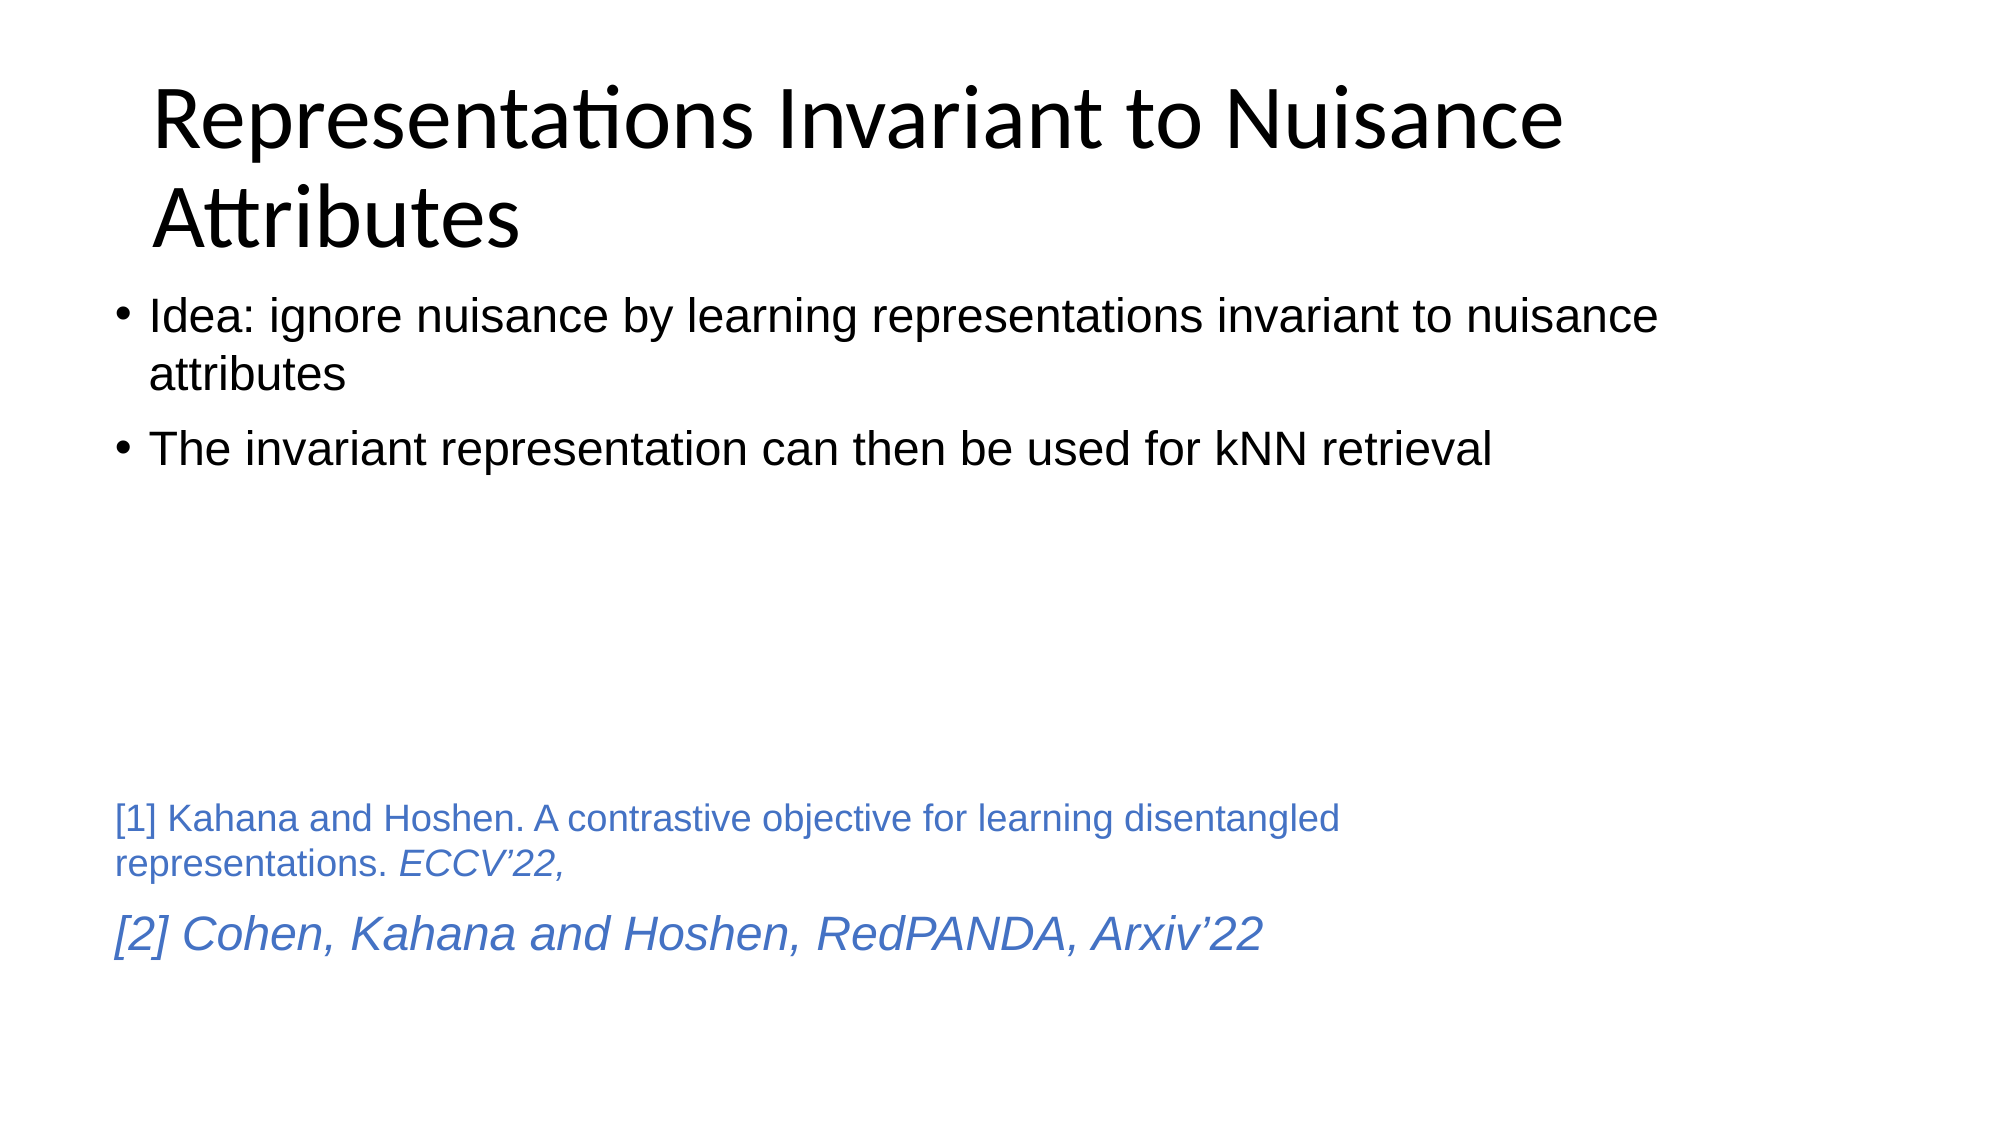

# Representations Invariant to Nuisance Attributes
Idea: ignore nuisance by learning representations invariant to nuisance attributes
The invariant representation can then be used for kNN retrieval

[1] Kahana and Hoshen. A contrastive objective for learning disentangled representations. ECCV’22,
[2] Cohen, Kahana and Hoshen, RedPANDA, Arxiv’22